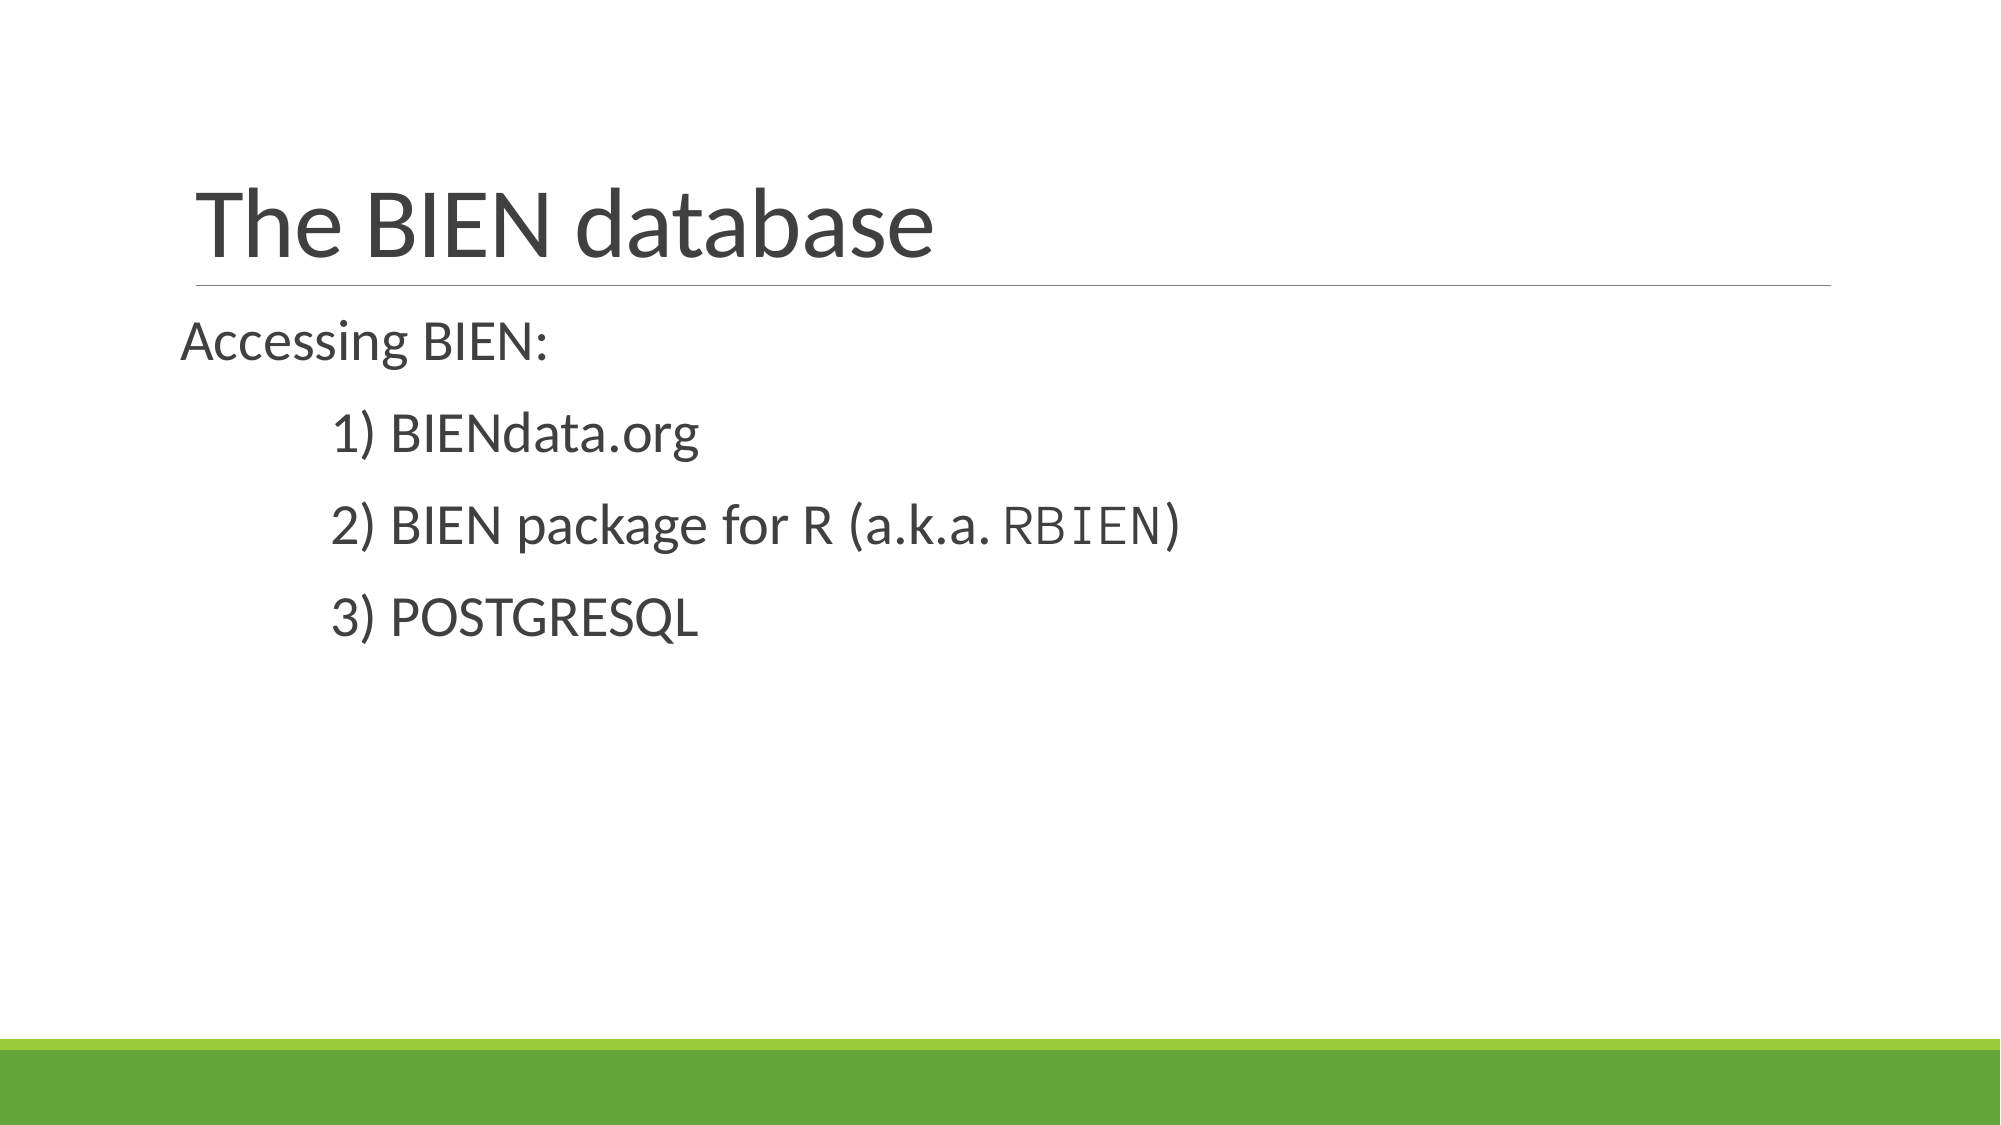

# The BIEN database
Accessing BIEN:
	1) BIENdata.org
	2) BIEN package for R (a.k.a. RBIEN)
	3) POSTGRESQL